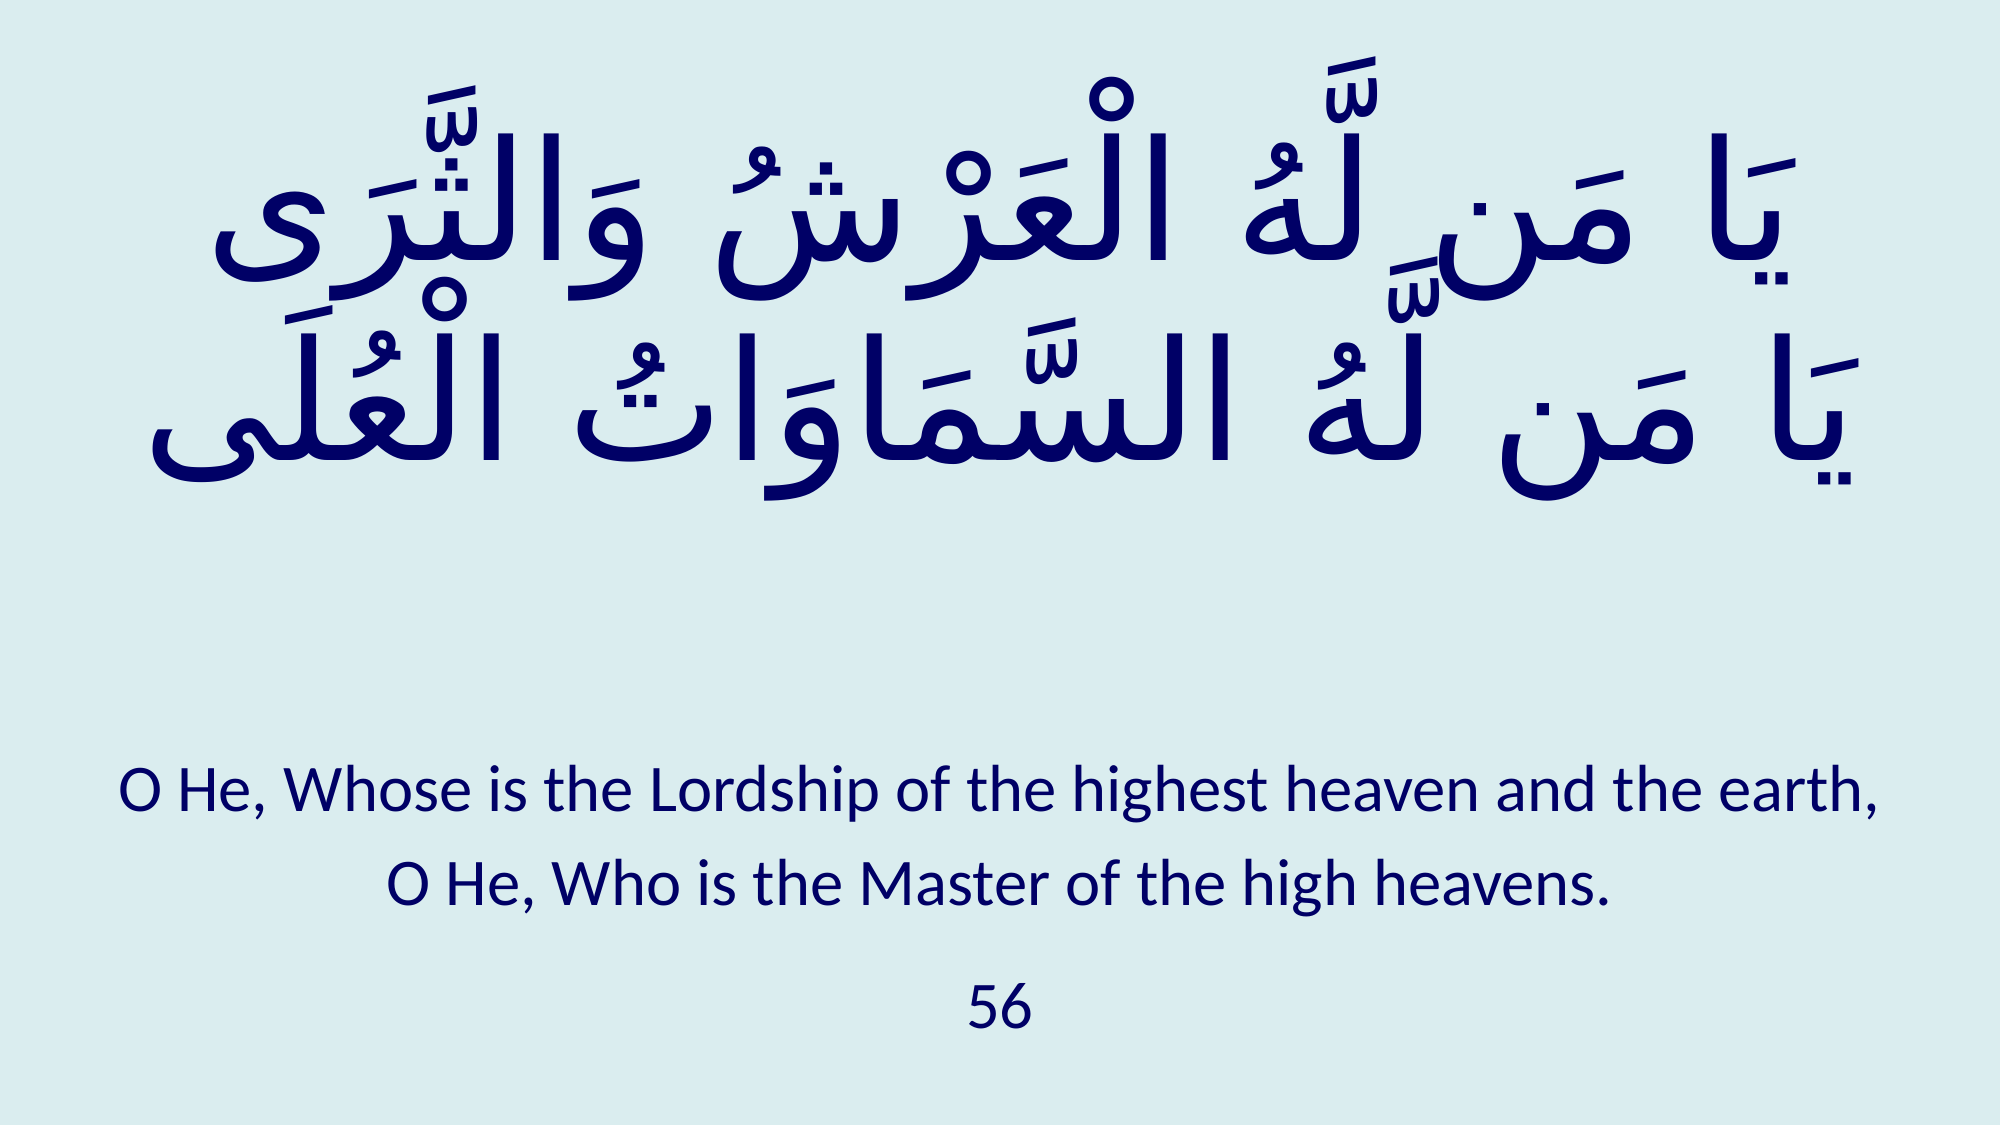

# يَا مَن لَّهُ الْعَرْشُ وَالثَّرَى يَا مَن لَّهُ السَّمَاوَاتُ الْعُلَى
O He, Whose is the Lordship of the highest heaven and the earth,
O He, Who is the Master of the high heavens.
56